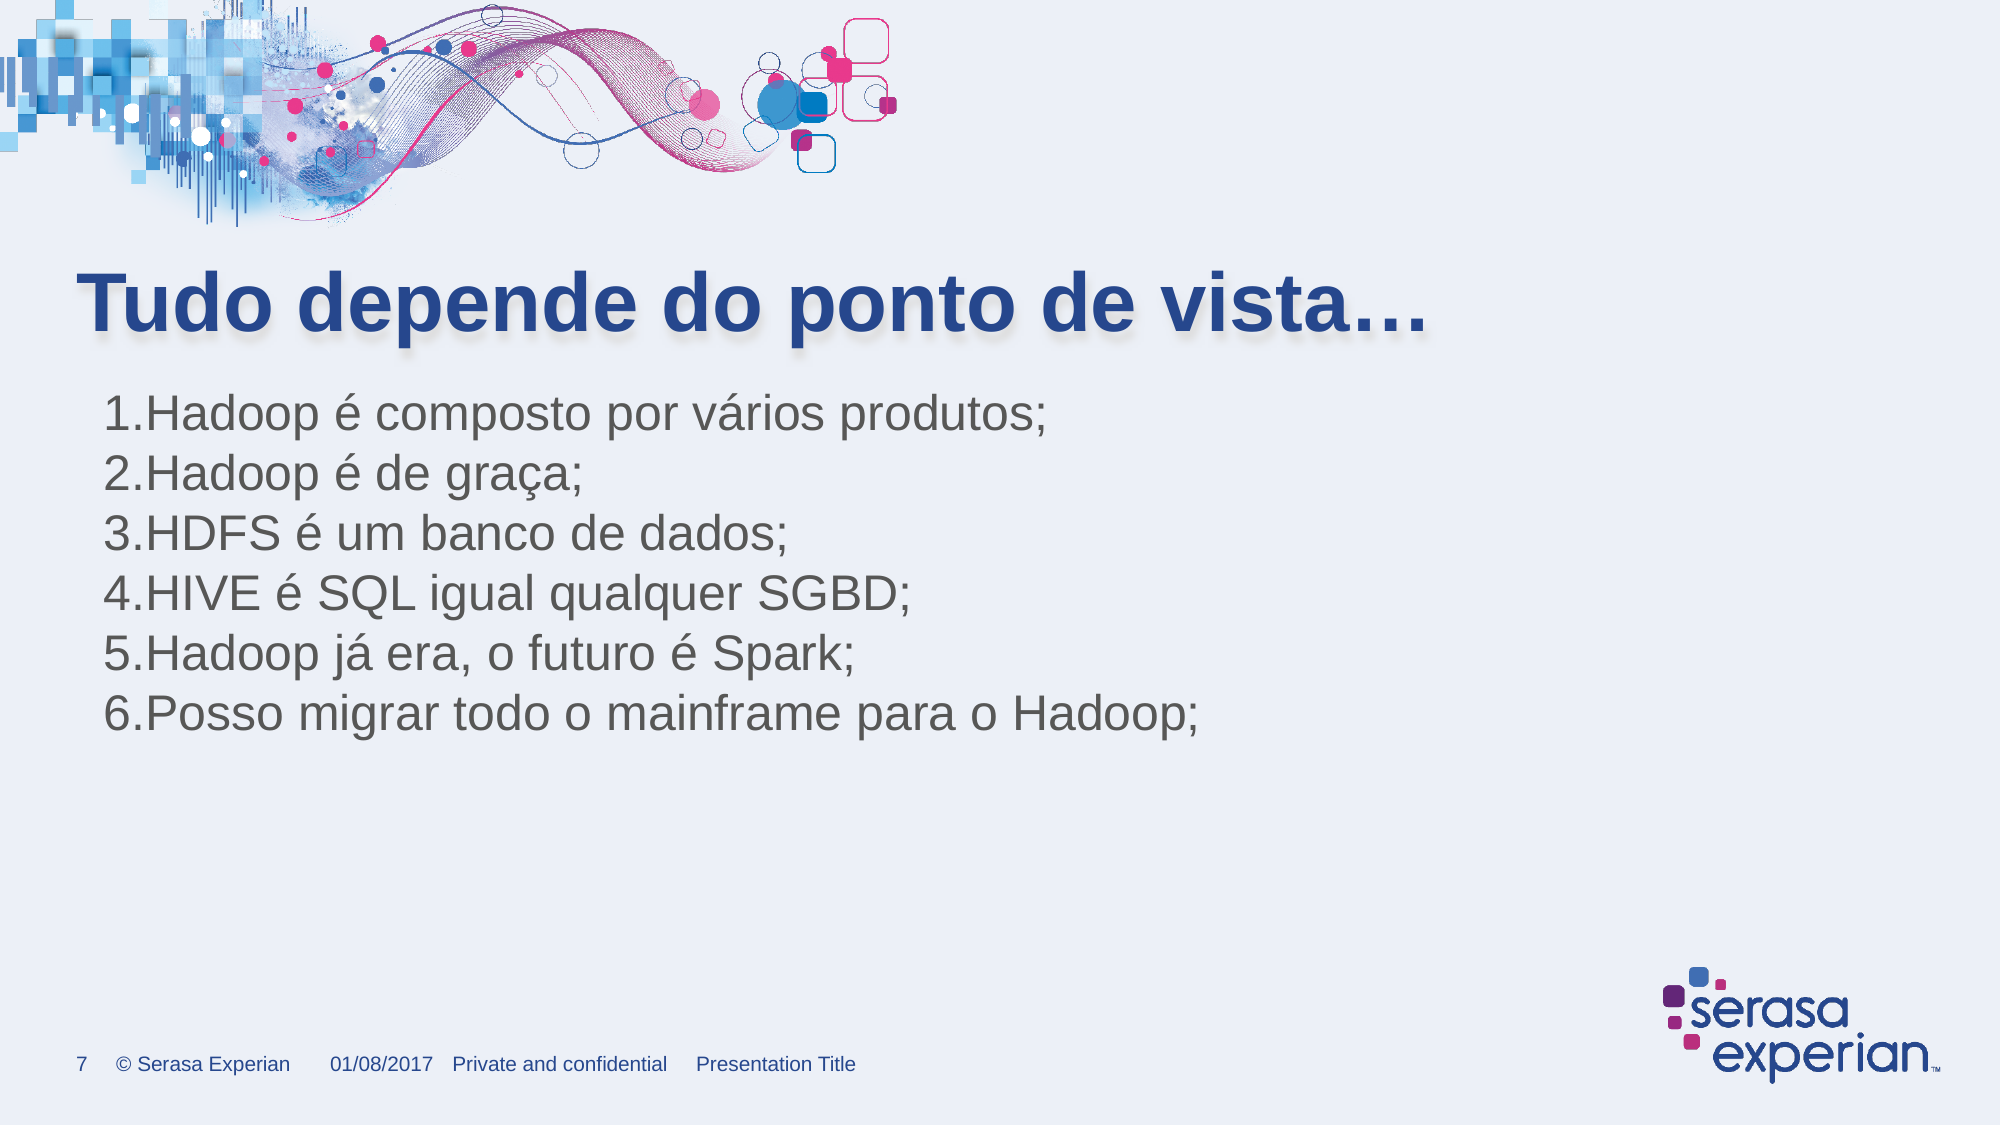

# Tudo depende do ponto de vista…
Hadoop é composto por vários produtos;
Hadoop é de graça;
HDFS é um banco de dados;
HIVE é SQL igual qualquer SGBD;
Hadoop já era, o futuro é Spark;
Posso migrar todo o mainframe para o Hadoop;

01/08/2017
Private and confidential     Presentation Title